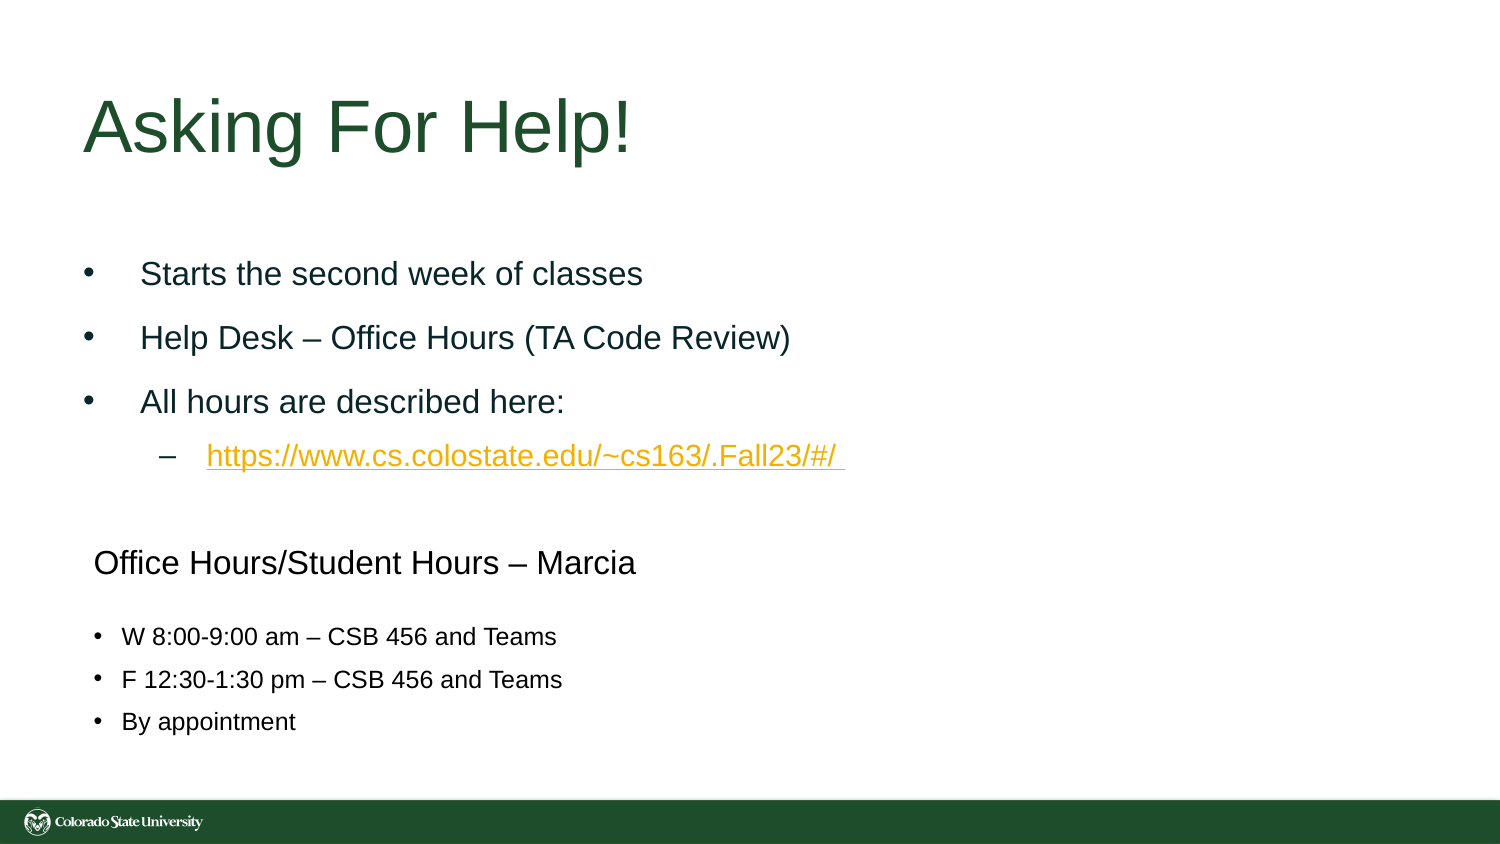

# Asking For Help!
Starts the second week of classes
Help Desk – Office Hours (TA Code Review)
All hours are described here:
https://www.cs.colostate.edu/~cs163/.Fall23/#/
Office Hours/Student Hours – Marcia

W 8:00-9:00 am – CSB 456 and Teams
F 12:30-1:30 pm – CSB 456 and Teams
By appointment